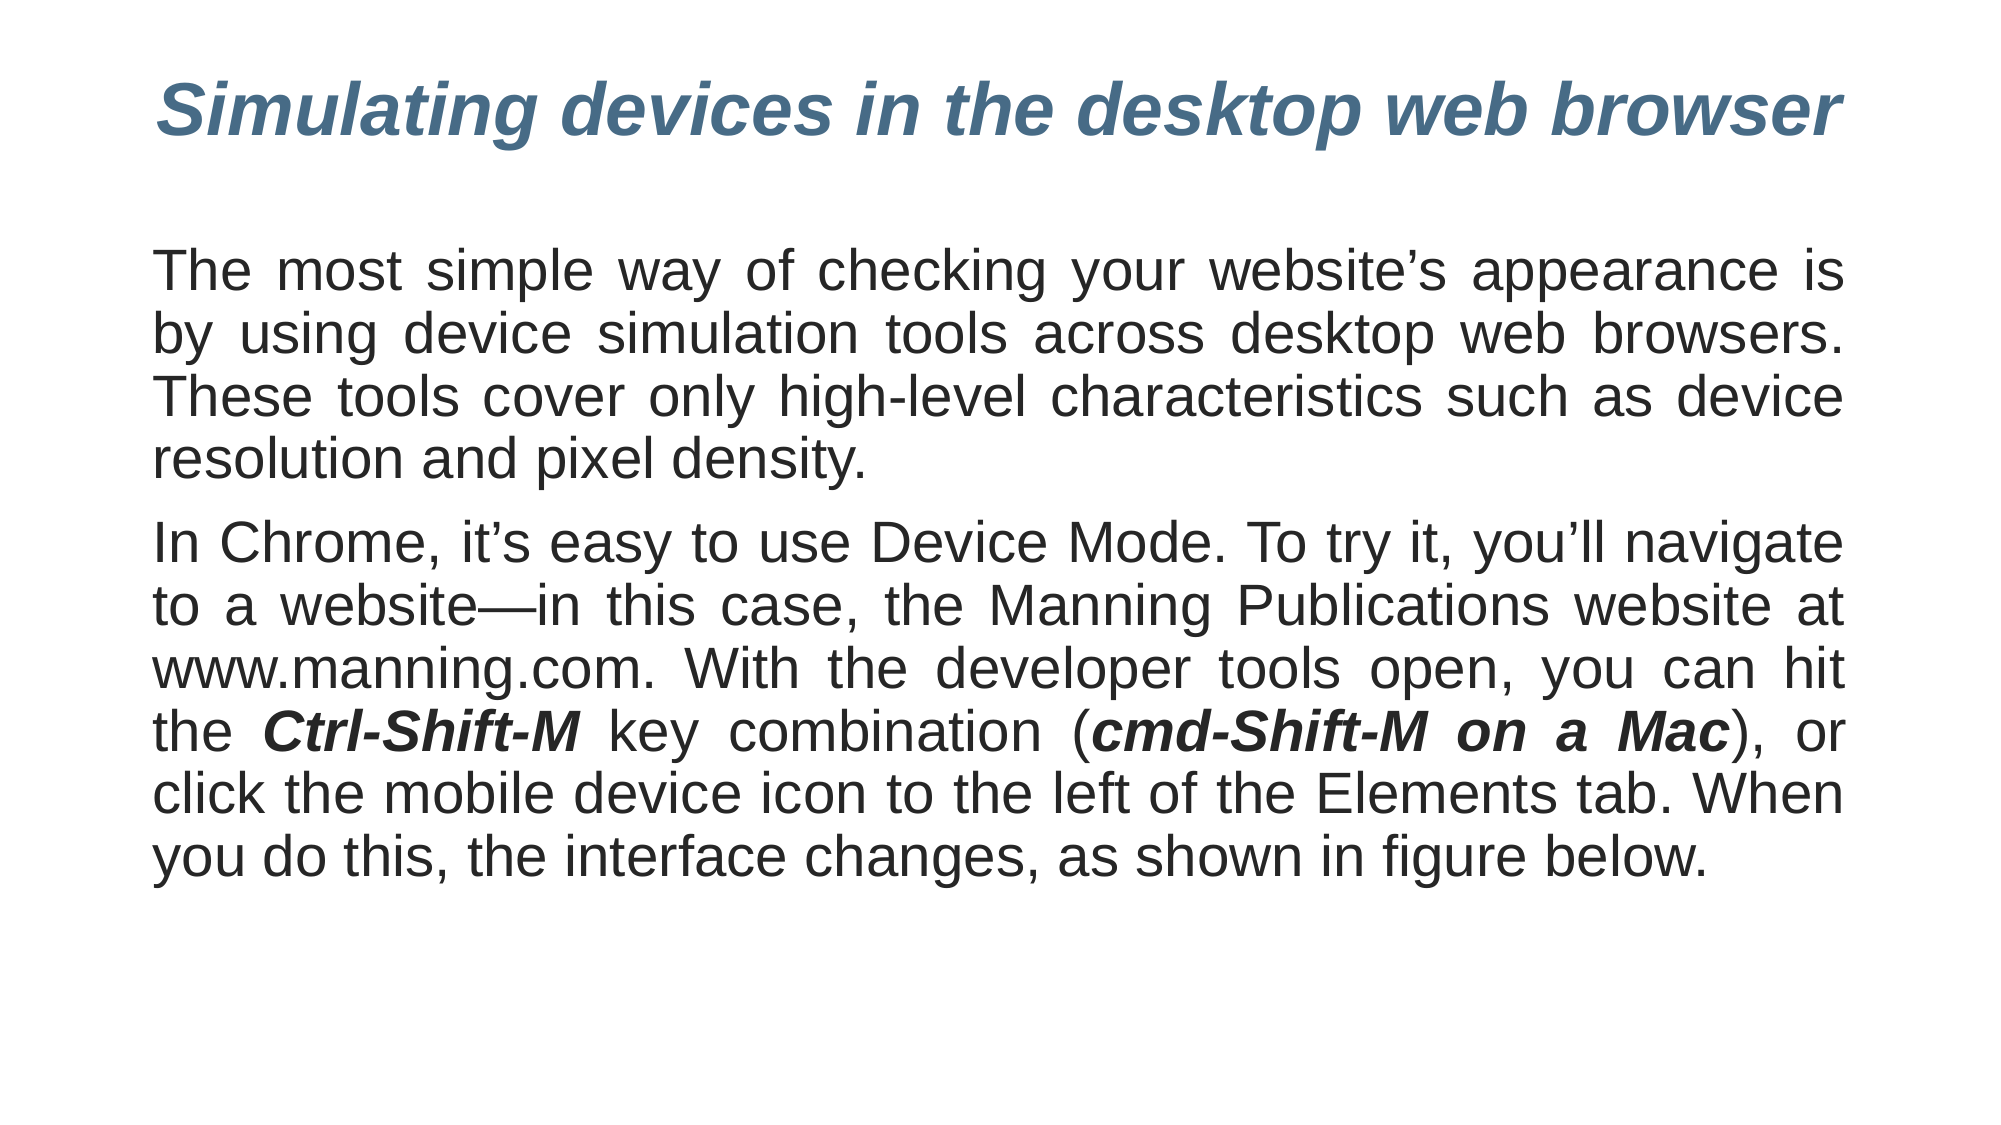

# Simulating devices in the desktop web browser
The most simple way of checking your website’s appearance is by using device simulation tools across desktop web browsers. These tools cover only high-level characteristics such as device resolution and pixel density.
In Chrome, it’s easy to use Device Mode. To try it, you’ll navigate to a website—in this case, the Manning Publications website at www.manning.com. With the developer tools open, you can hit the Ctrl-Shift-M key combination (cmd-Shift-M on a Mac), or click the mobile device icon to the left of the Elements tab. When you do this, the interface changes, as shown in figure below.